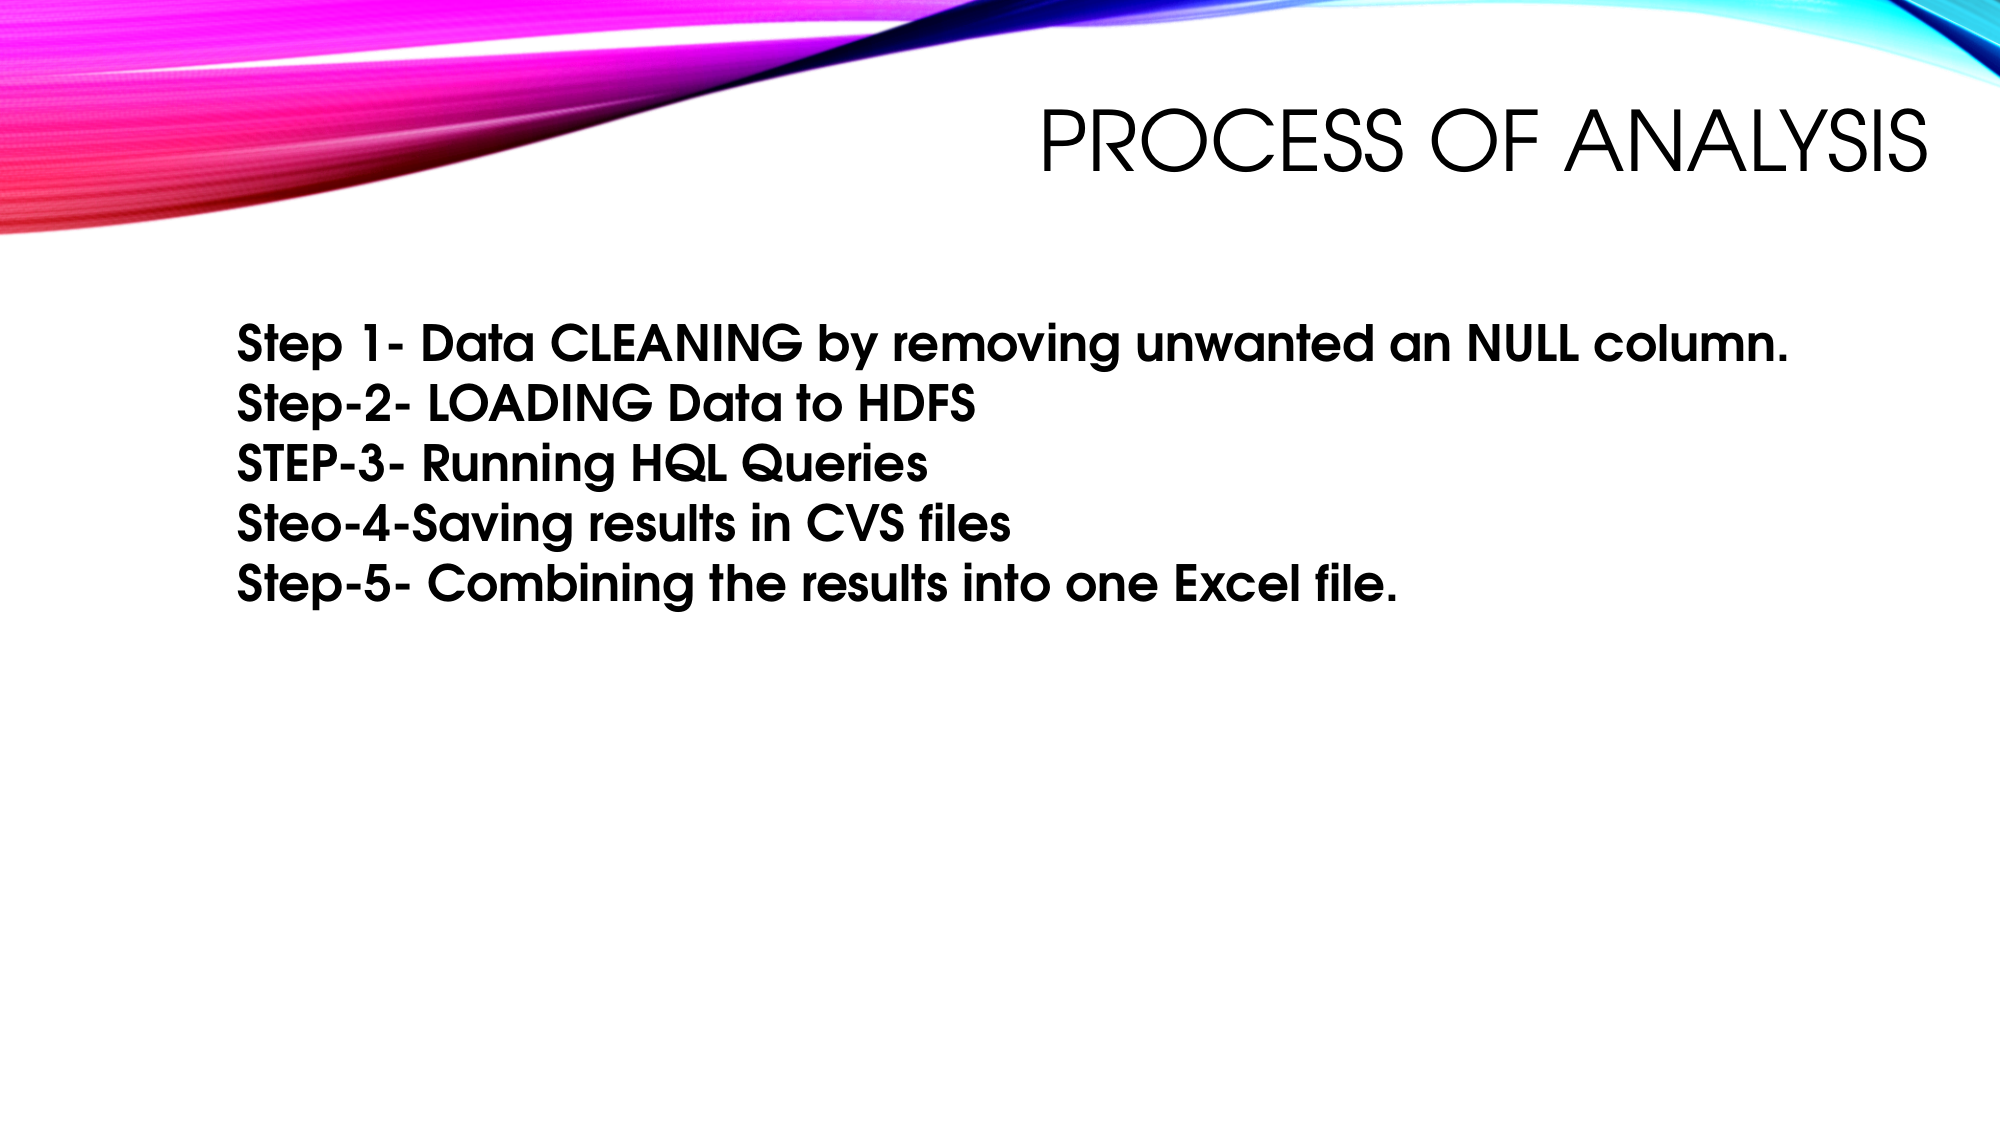

# PROCESS OF Analysis
Step 1- Data CLEANING by removing unwanted an NULL column.
Step-2- LOADING Data to HDFS
STEP-3- Running HQL Queries
Steo-4-Saving results in CVS files
Step-5- Combining the results into one Excel file.